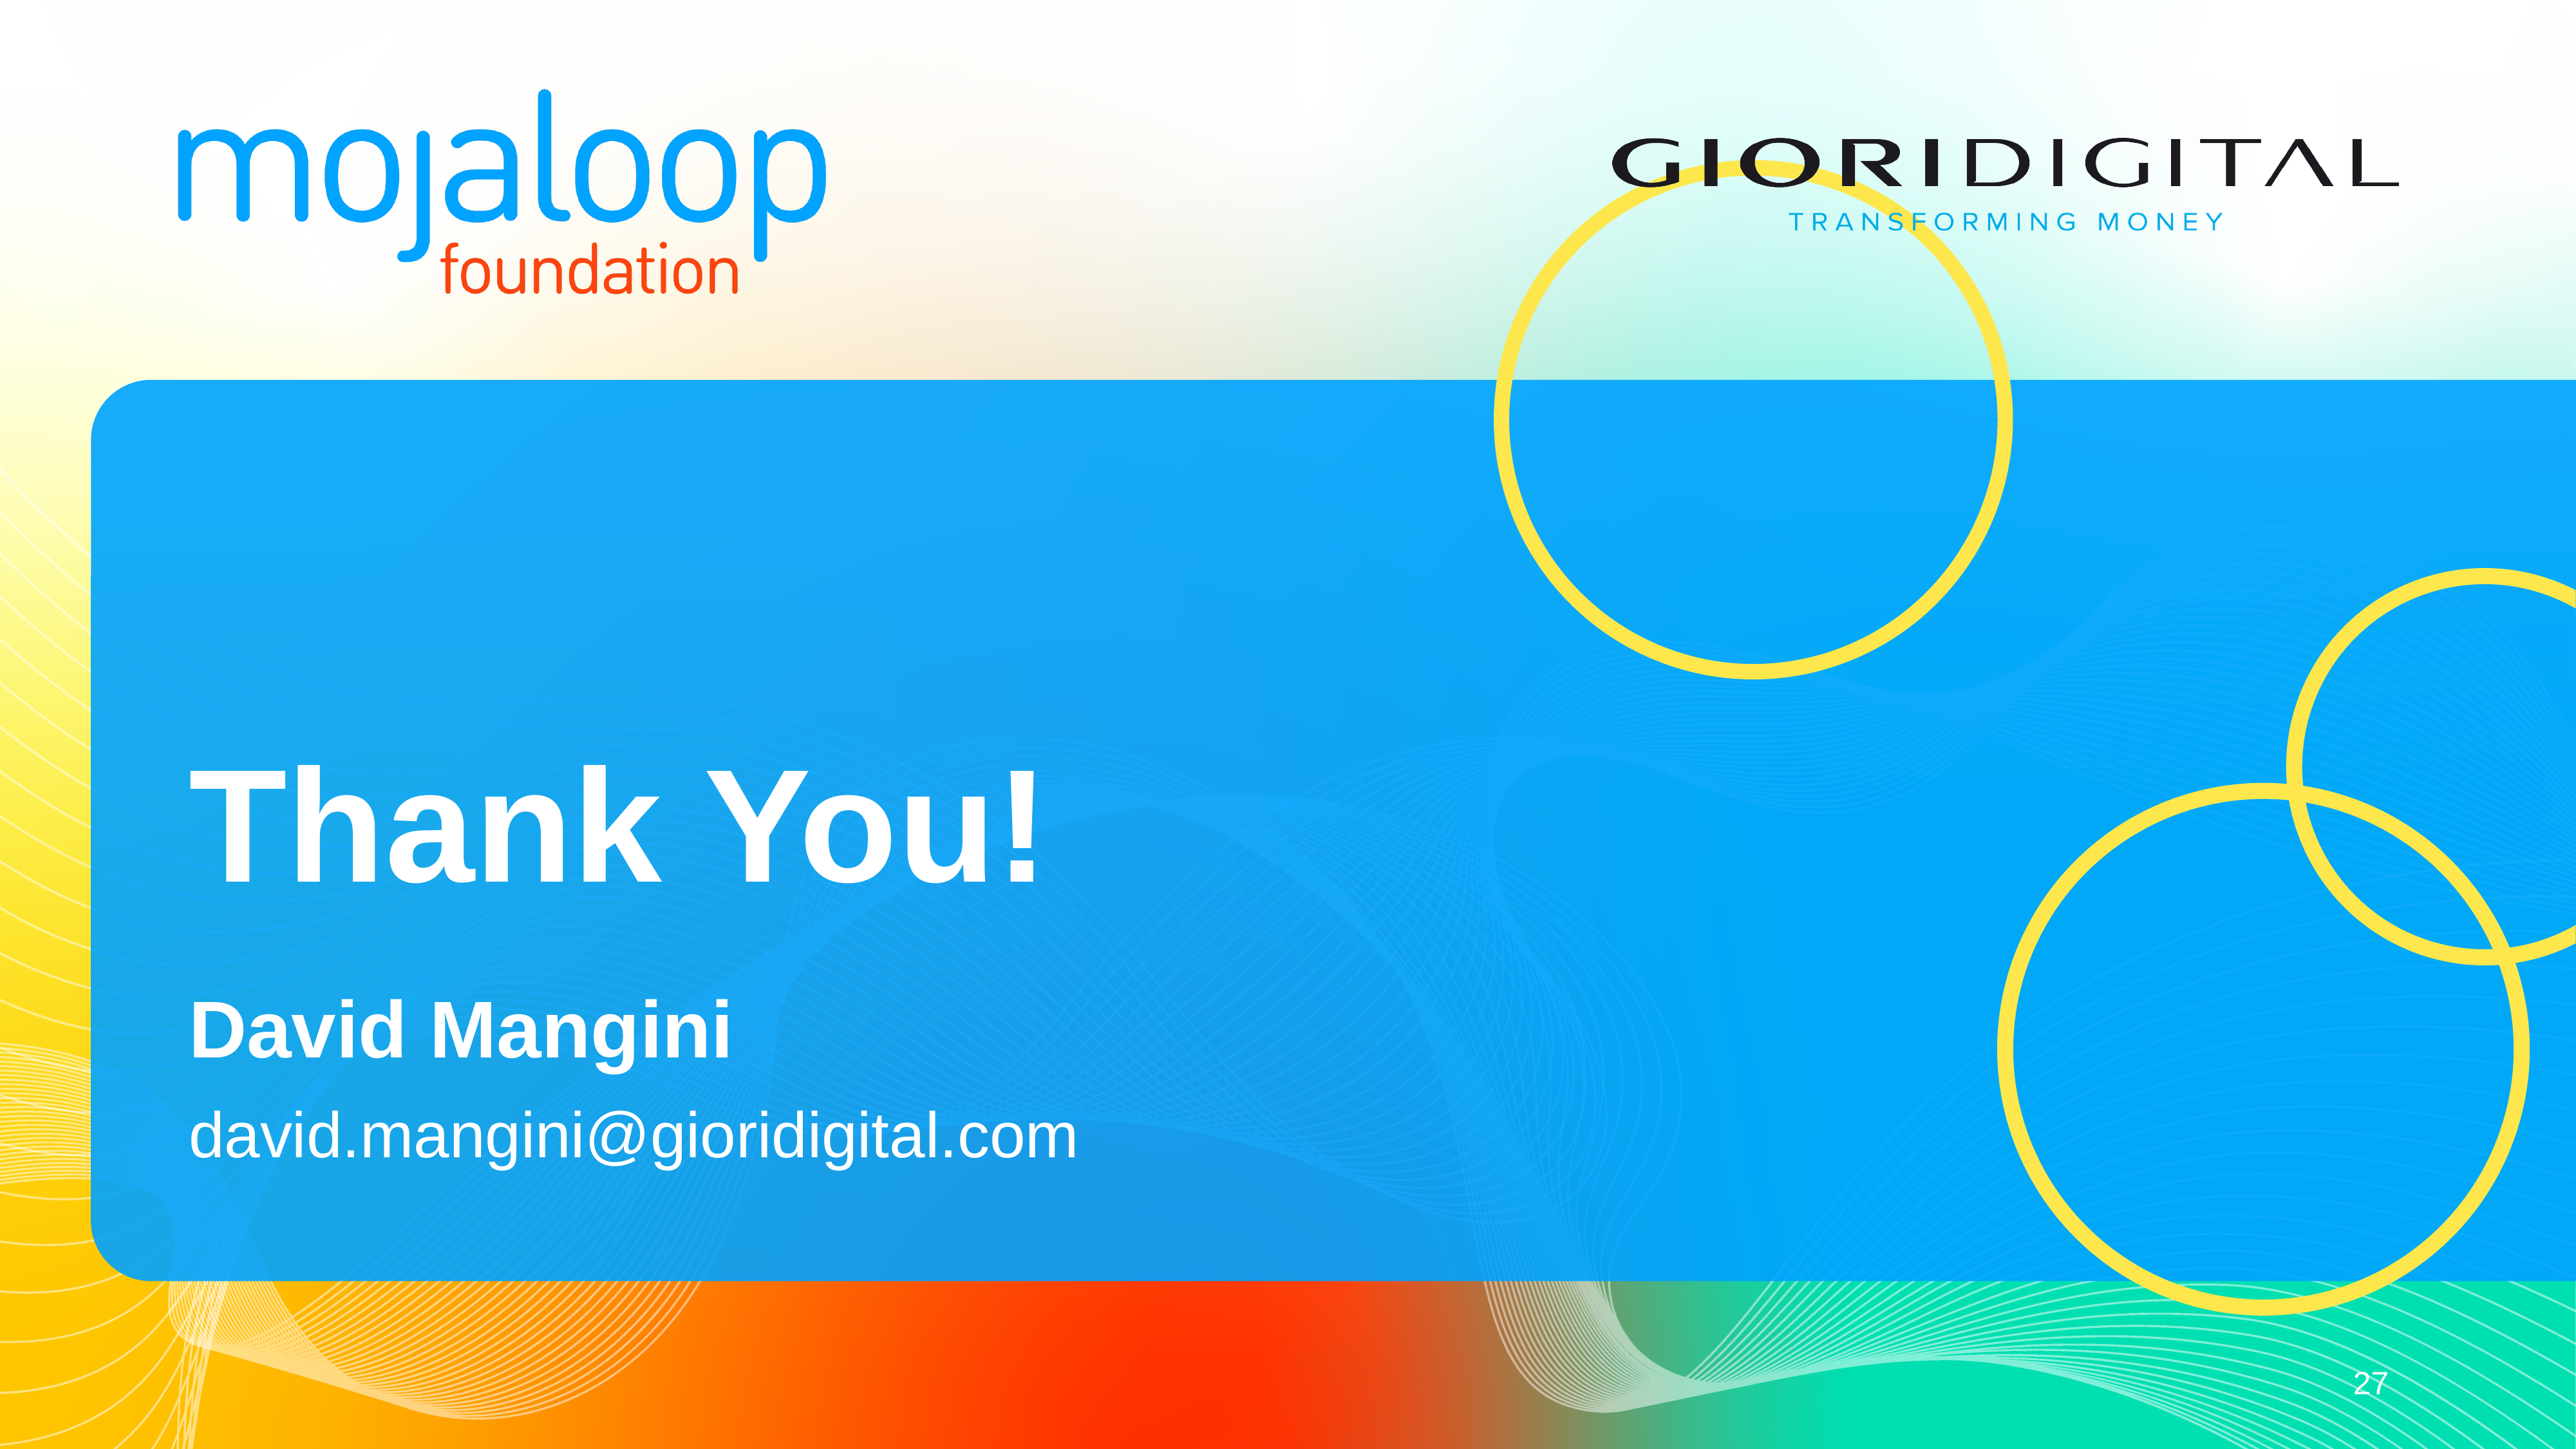

# Thank You!
David Mangini
david.mangini@gioridigital.com
27